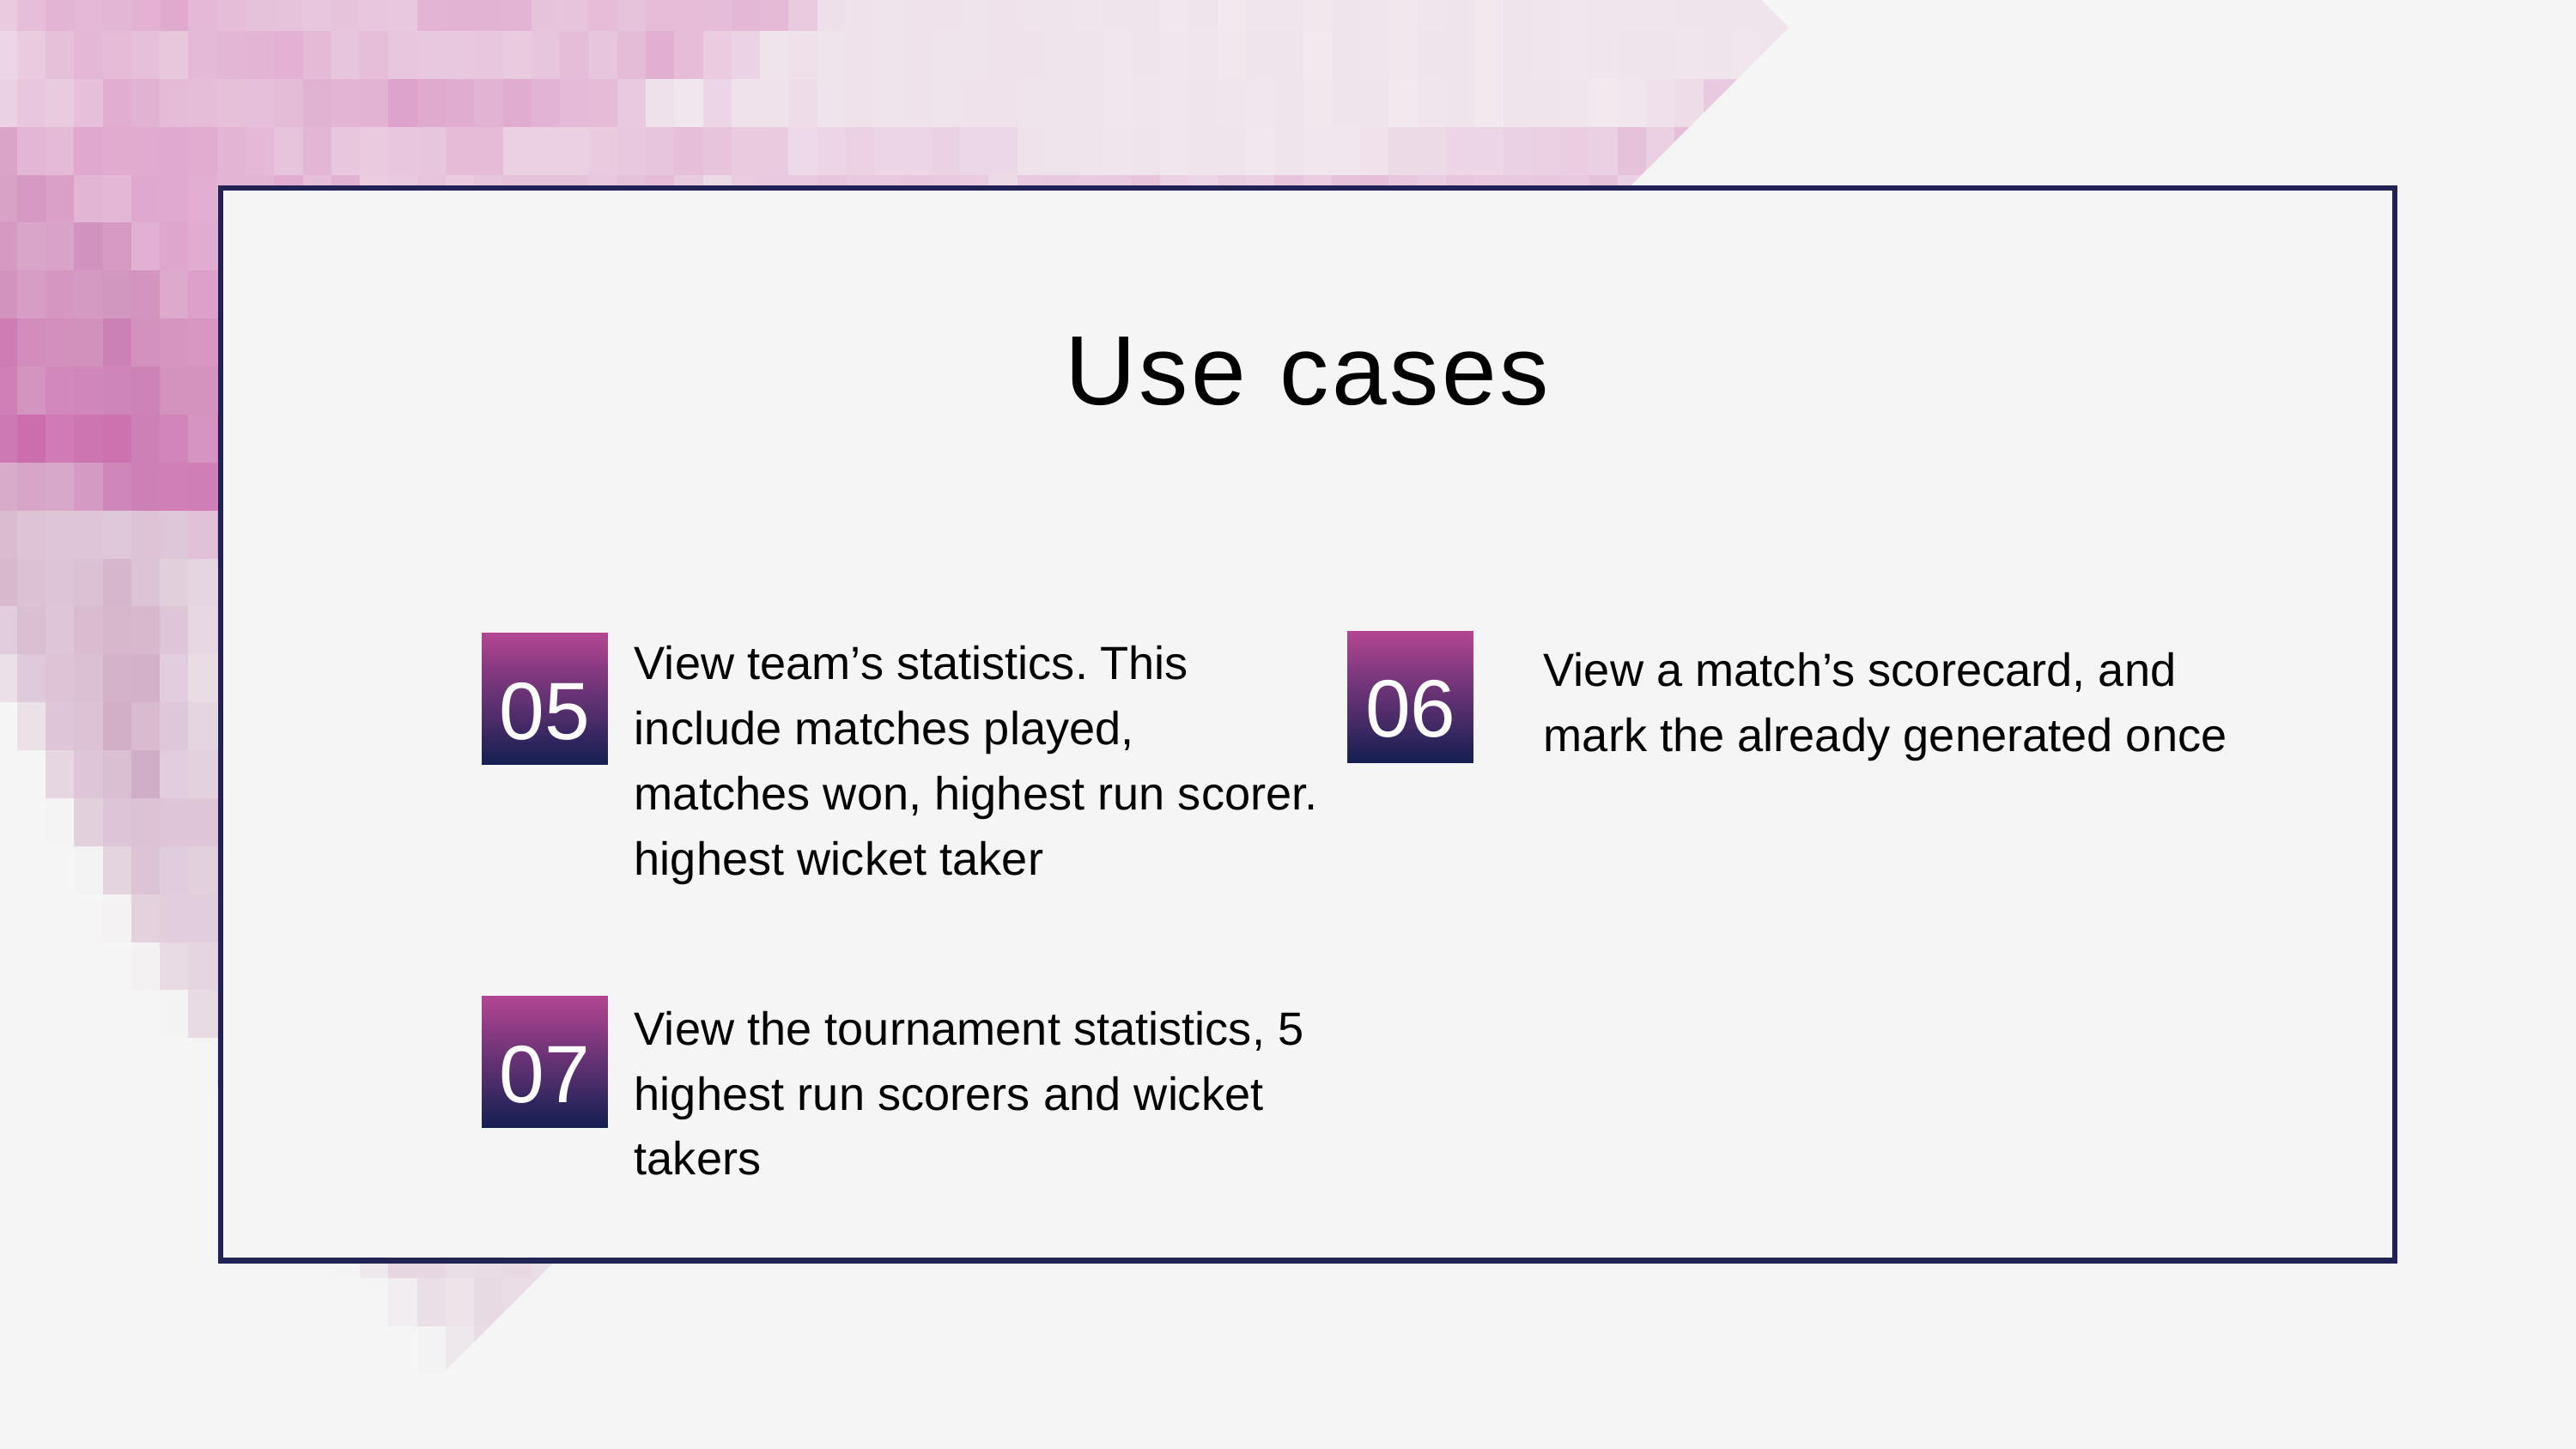

Use cases
View team’s statistics. This include matches played, matches won, highest run scorer. highest wicket taker
View a match’s scorecard, and mark the already generated once

06

05
View the tournament statistics, 5 highest run scorers and wicket takers

07